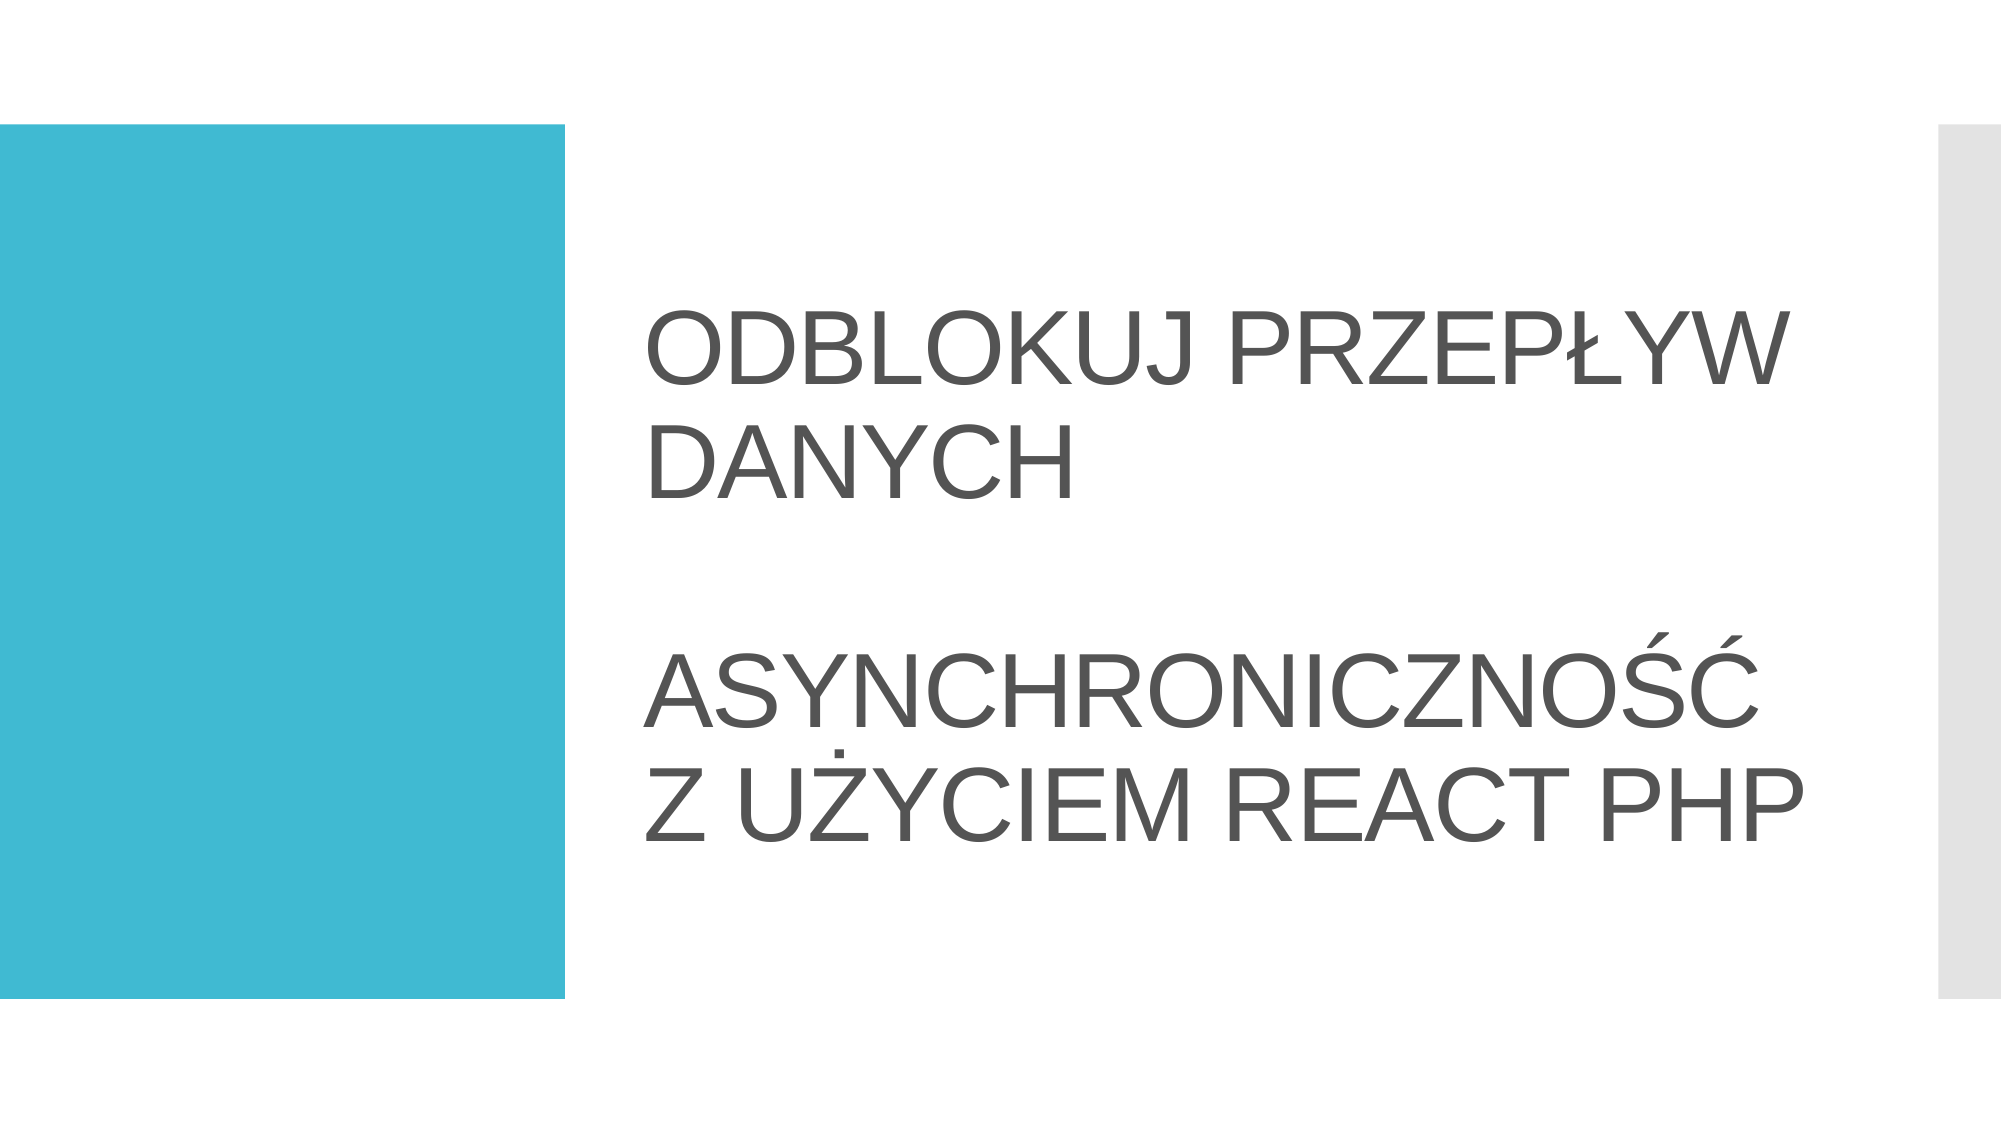

# ODBLOKUJ PRZEPŁYW DANYCH ASYNCHRONICZNOŚĆ Z UŻYCIEM REACT PHP